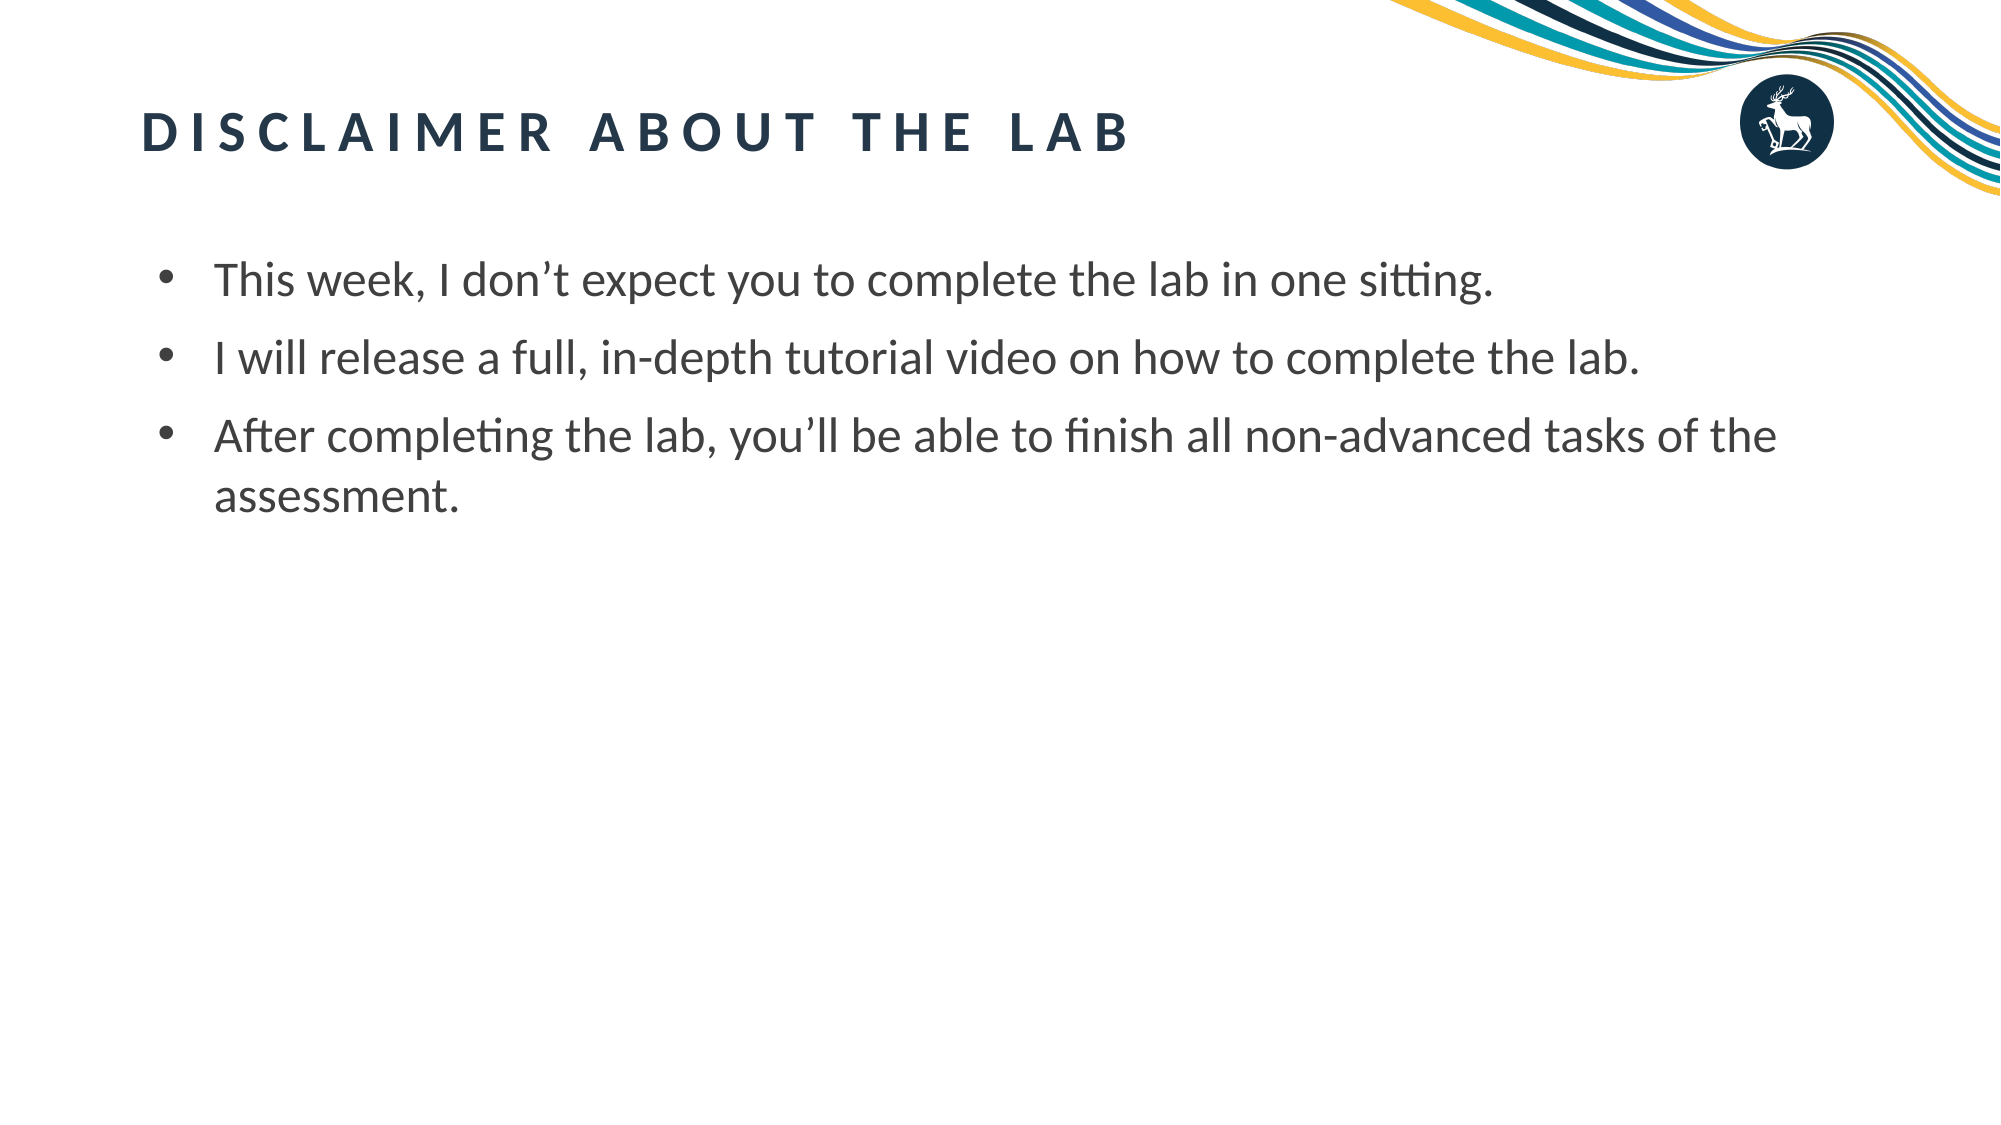

# Disclaimer About the Lab
This week, I don’t expect you to complete the lab in one sitting.
I will release a full, in-depth tutorial video on how to complete the lab.
After completing the lab, you’ll be able to finish all non-advanced tasks of the assessment.